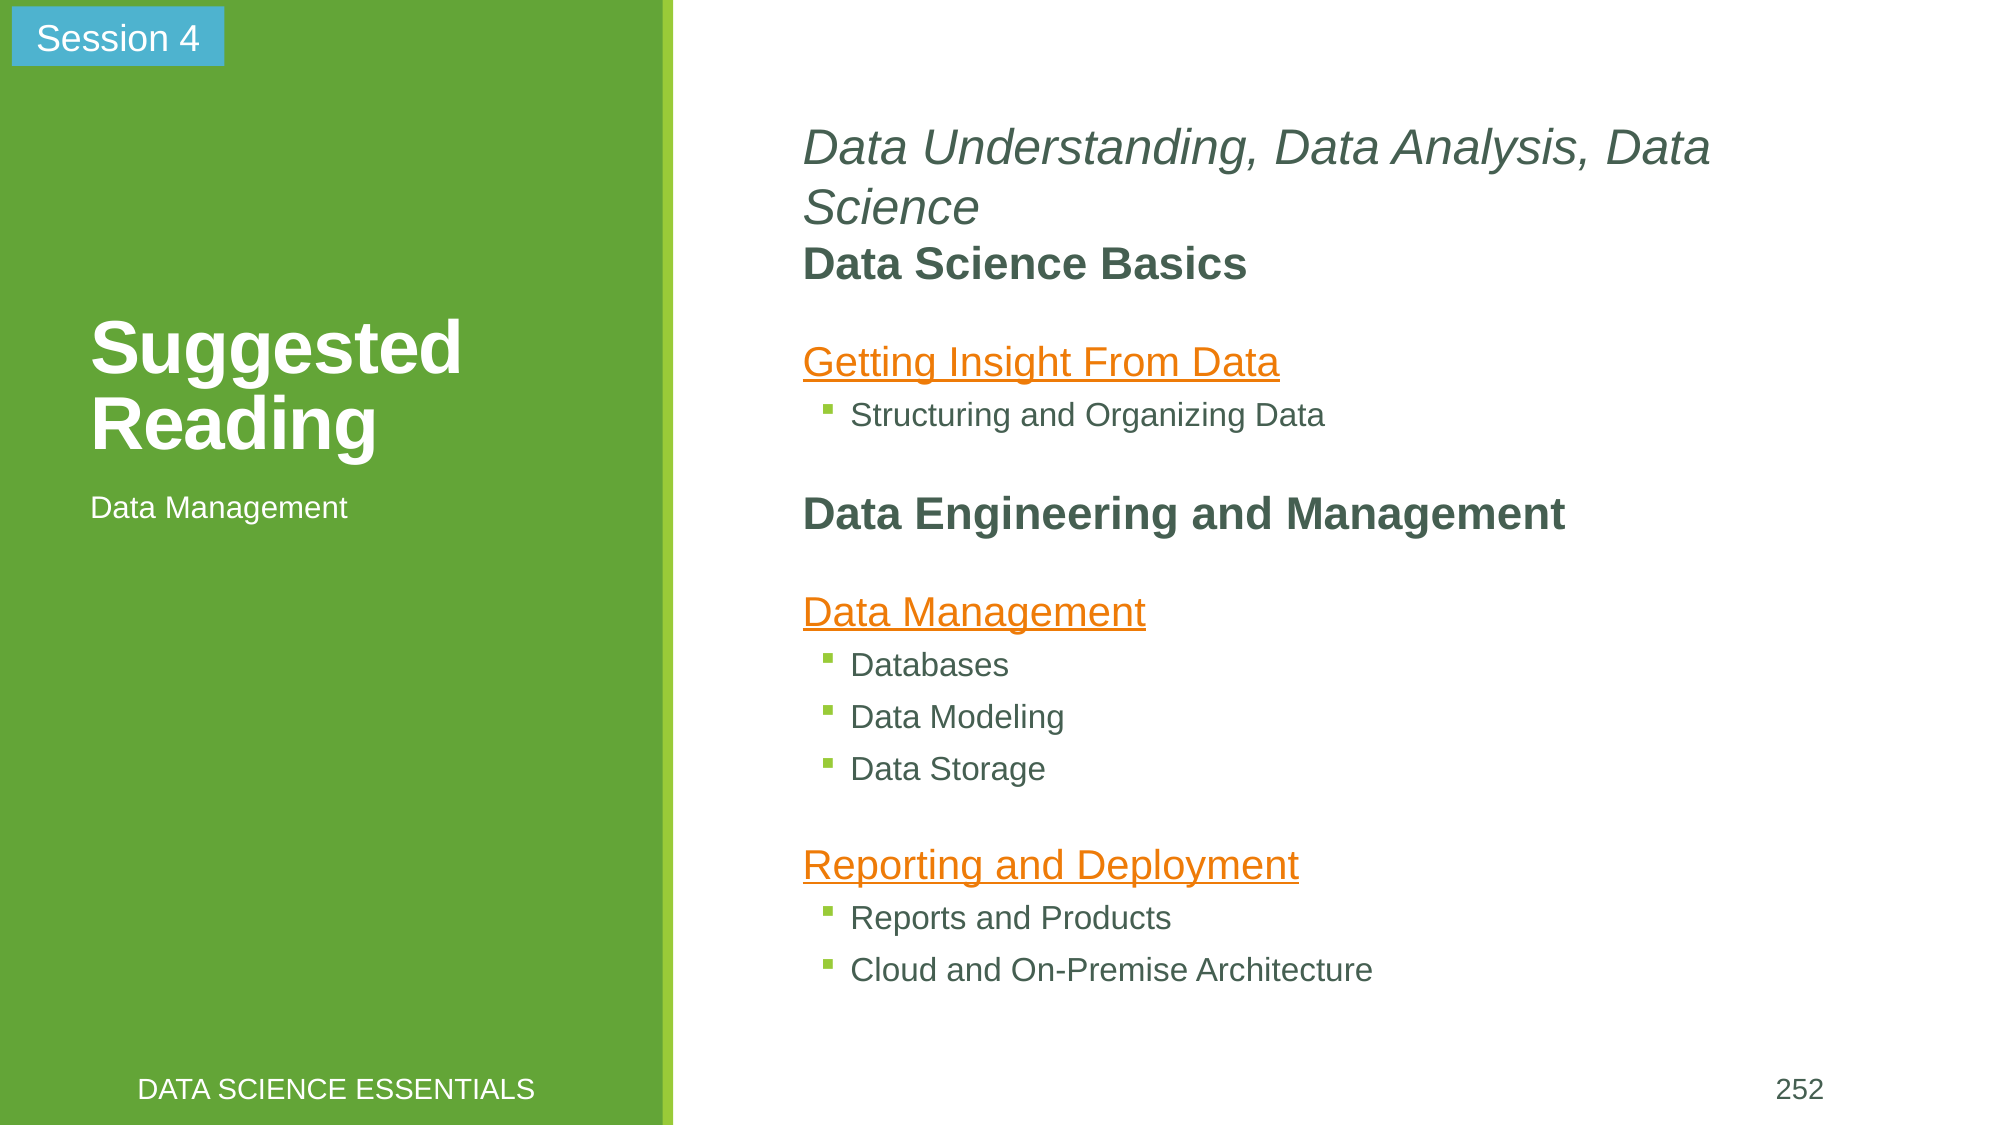

Session 4
# Suggested Reading
Data Understanding, Data Analysis, Data Science
Data Science Basics
Getting Insight From Data
Structuring and Organizing Data
Data Engineering and Management
Data Management
Databases
Data Modeling
Data Storage
Reporting and Deployment
Reports and Products
Cloud and On-Premise Architecture

Data Management
DATA SCIENCE ESSENTIALS
252